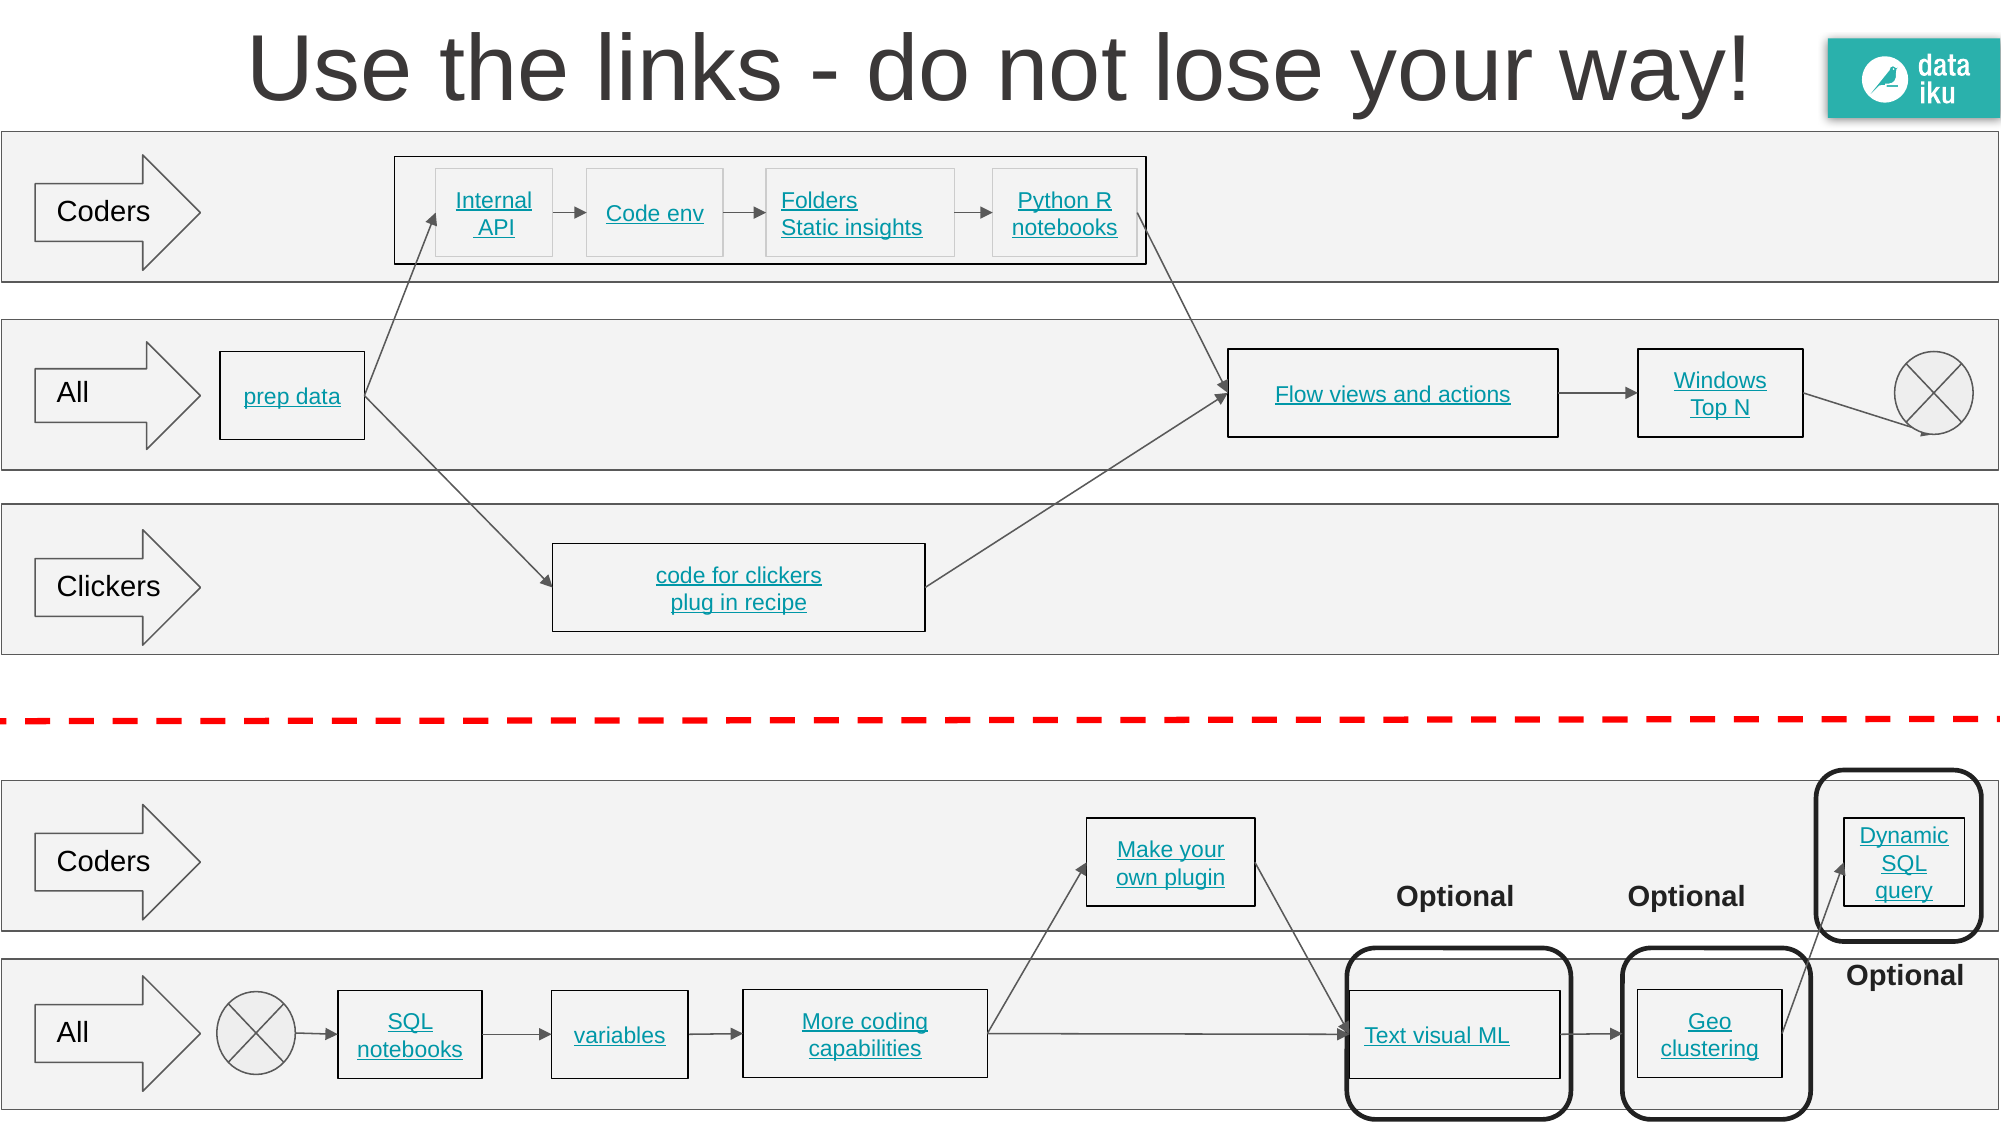

Use the links - do not lose your way!

Code env
Folders
Static insights
Python R notebooks
Internal API
Coders

Flow views and actions
Windows
Top N

prep data
All

code for clickers
plug in recipe
Clickers

Make your own plugin
Dynamic SQL query
Coders
Optional
Optional
Optional

Geo clustering
More coding capabilities
SQL notebooks
variables
Text visual ML

All